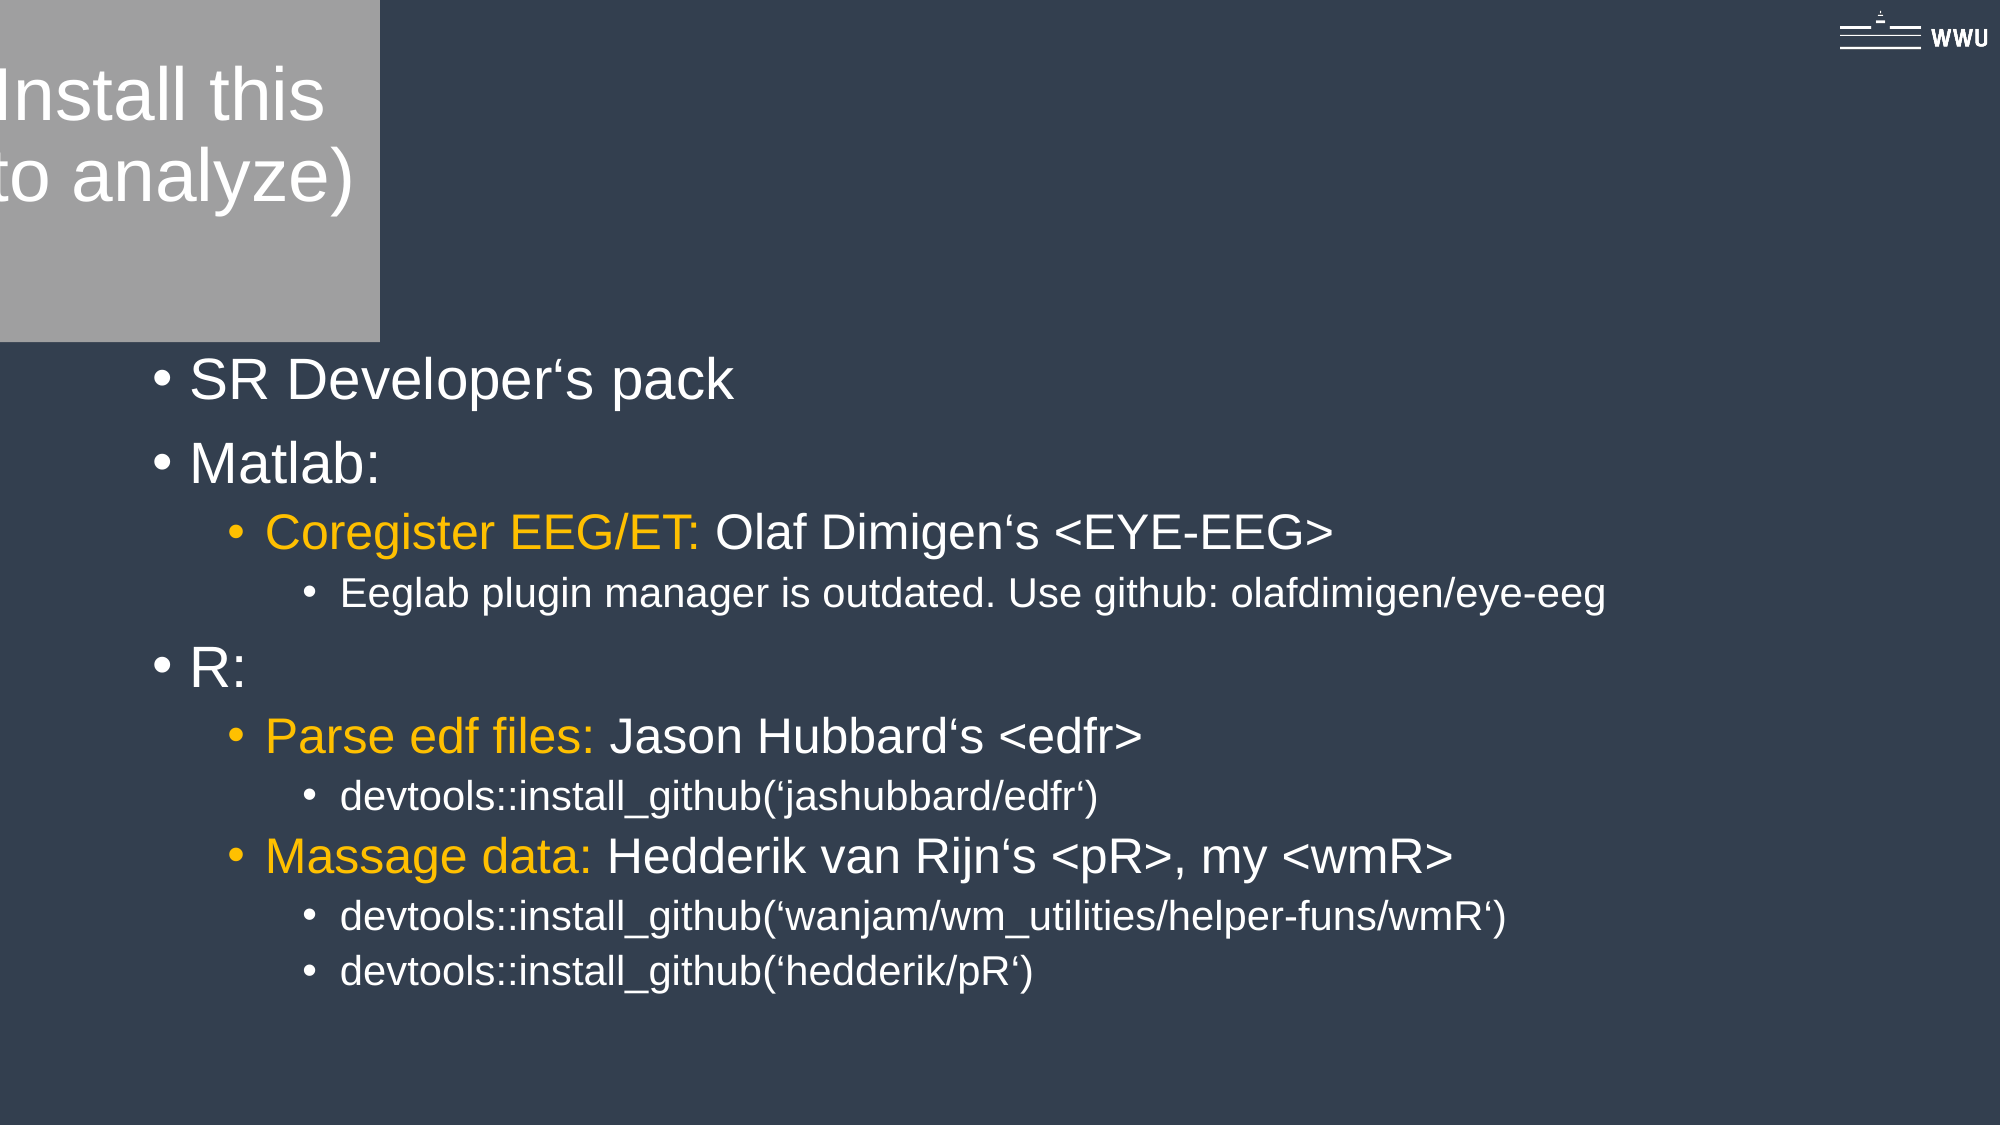

Install this (to analyze)
SR Developer‘s pack
Matlab:
Coregister EEG/ET: Olaf Dimigen‘s <EYE-EEG>
Eeglab plugin manager is outdated. Use github: olafdimigen/eye-eeg
R:
Parse edf files: Jason Hubbard‘s <edfr>
devtools::install_github(‘jashubbard/edfr‘)
Massage data: Hedderik van Rijn‘s <pR>, my <wmR>
devtools::install_github(‘wanjam/wm_utilities/helper-funs/wmR‘)
devtools::install_github(‘hedderik/pR‘)